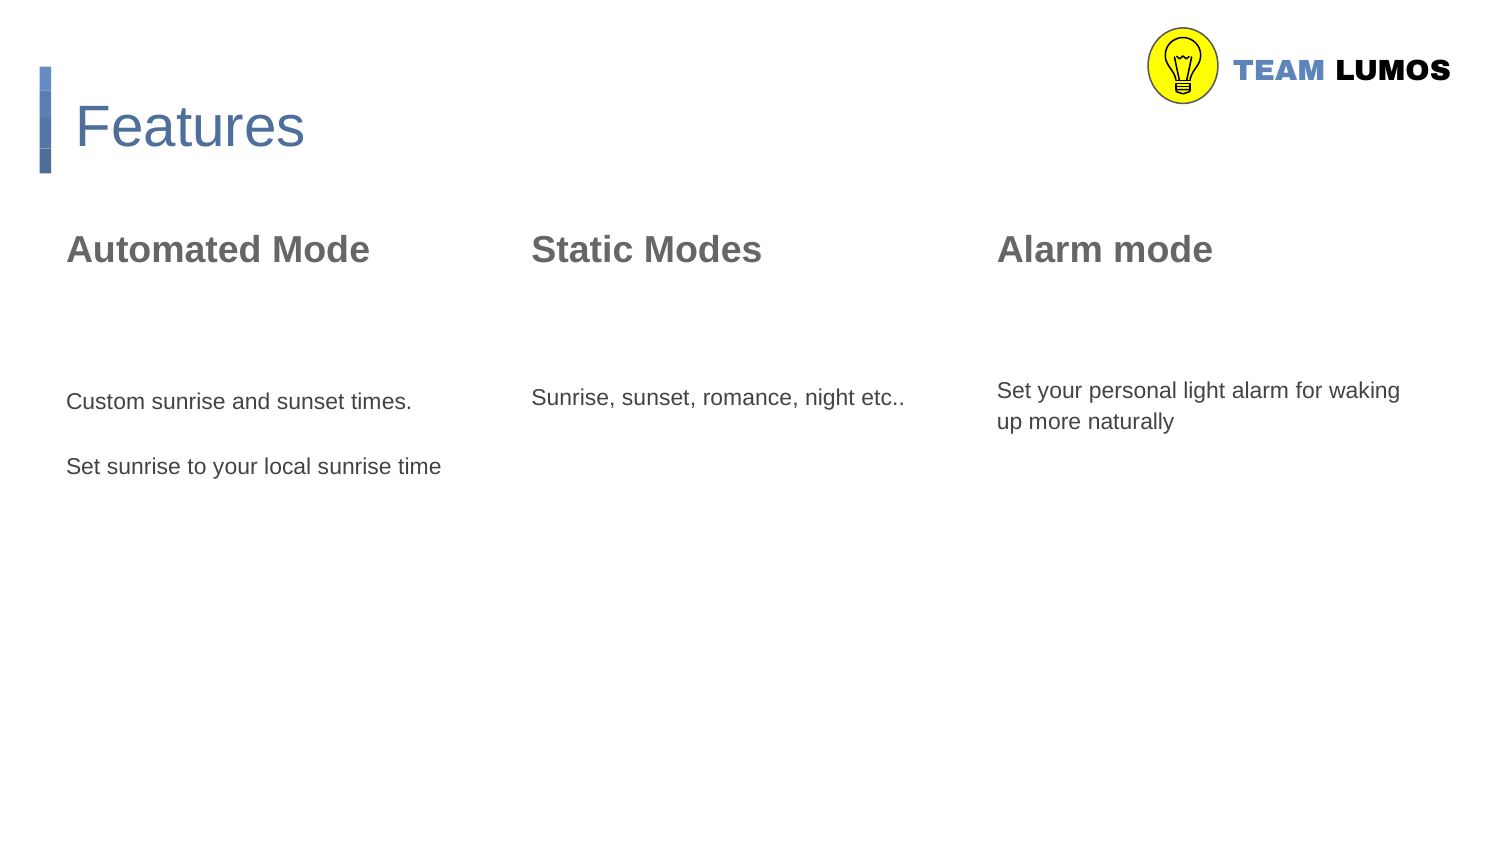

TEAM LUMOS

# Features
Automated Mode
Static Modes
Alarm mode

Set your personal light alarm for waking up more naturally

Custom sunrise and sunset times.
Set sunrise to your local sunrise time

Sunrise, sunset, romance, night etc..